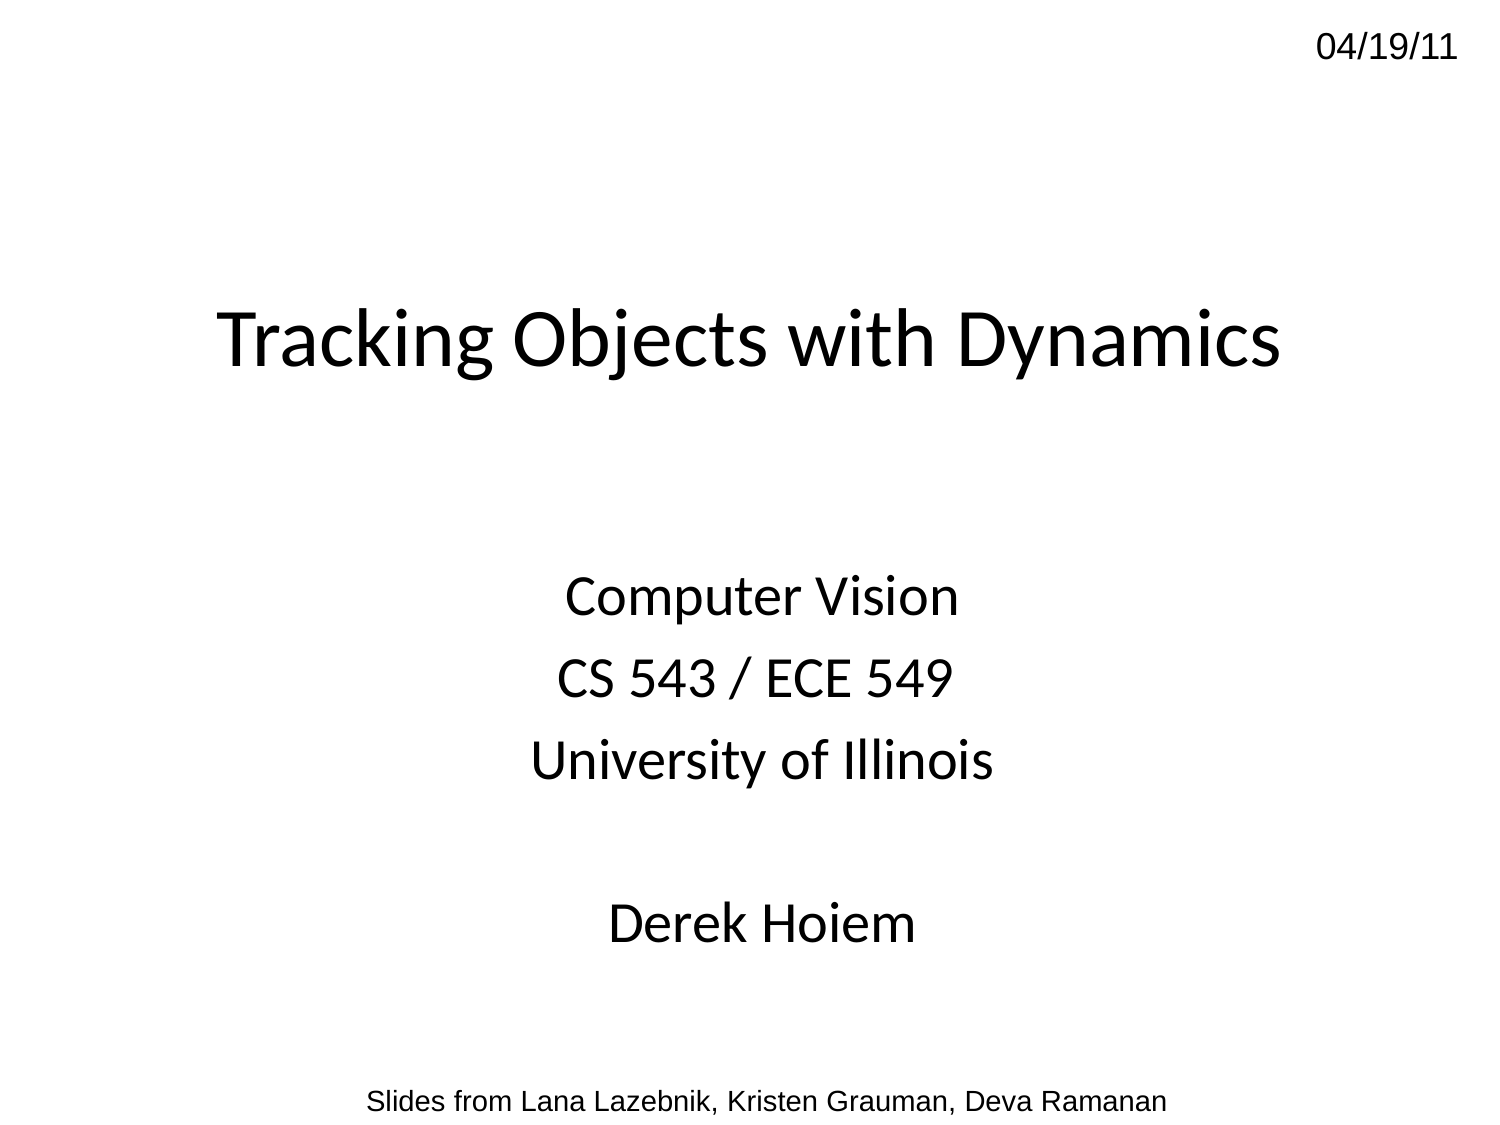

04/19/11
# Tracking Objects with Dynamics
Computer Vision
CS 543 / ECE 549
University of Illinois

Derek Hoiem
Slides from Lana Lazebnik, Kristen Grauman, Deva Ramanan